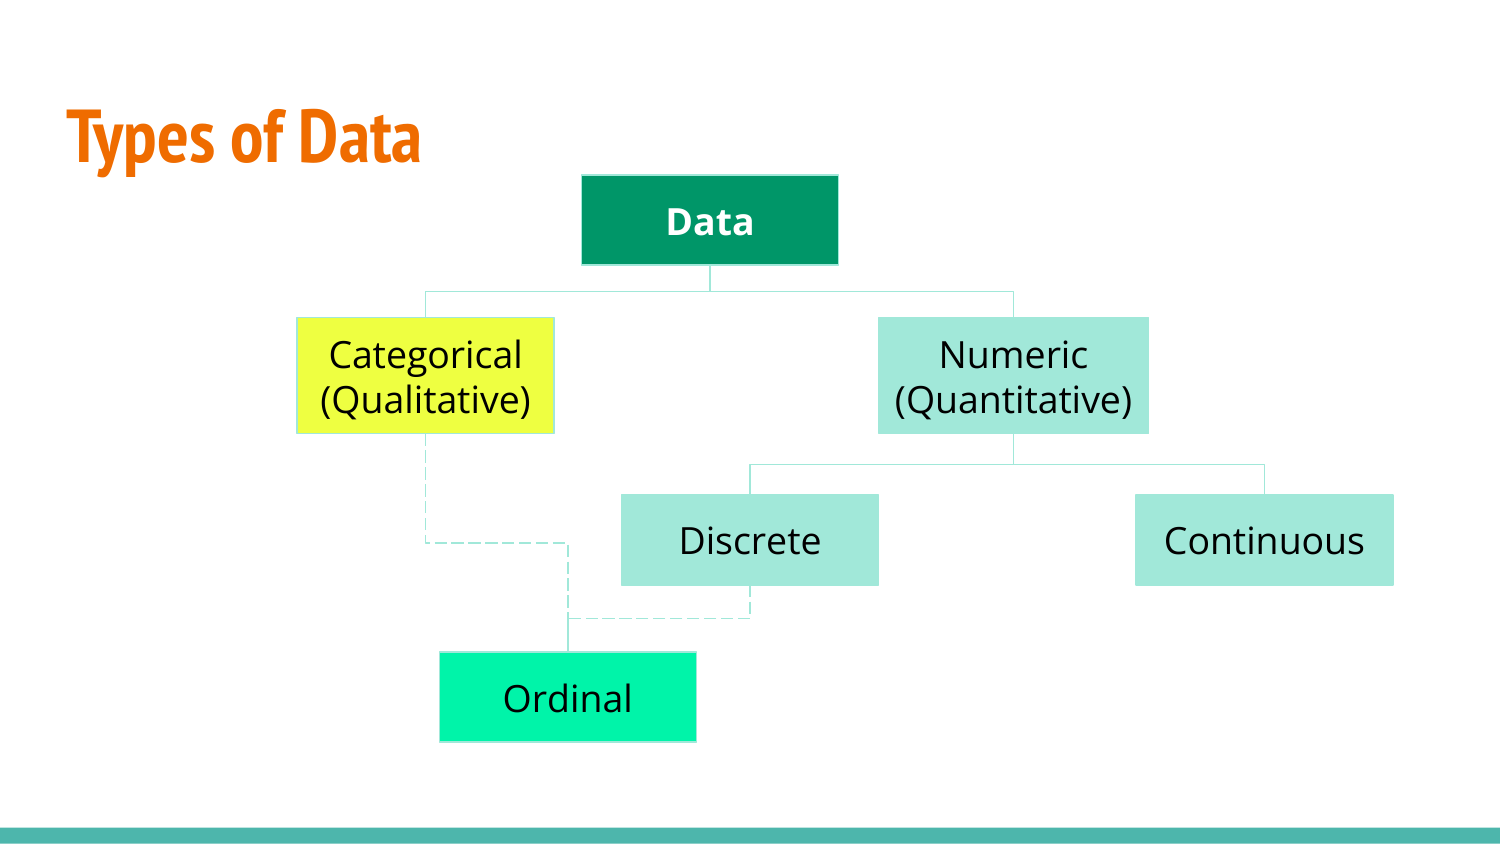

# Types of Data
Data
Categorical
(Qualitative)
Numeric
(Quantitative)
Discrete
Continuous
Ordinal